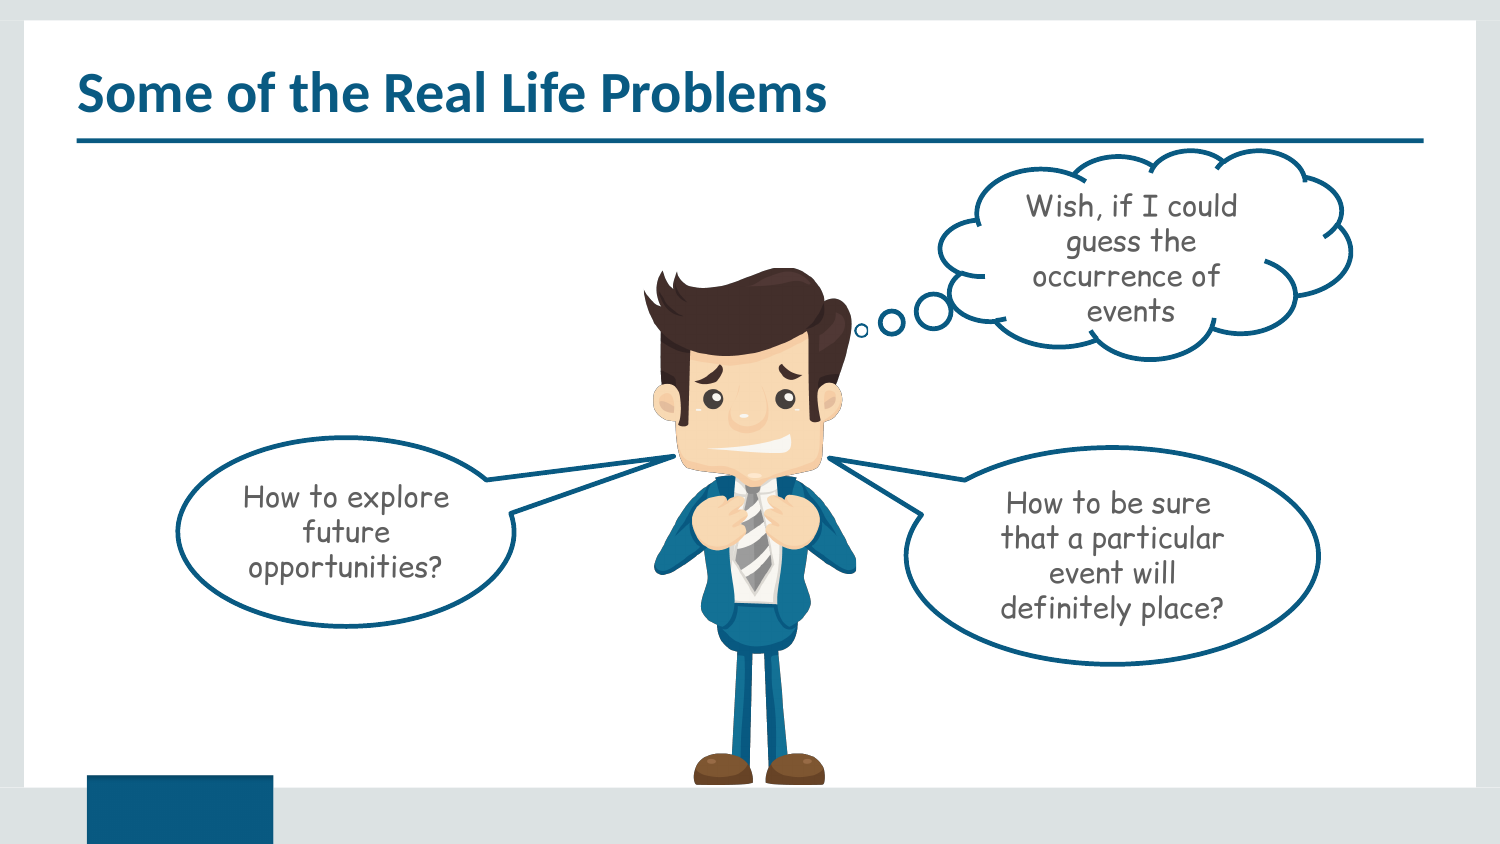

# Some of the Real Life Problems

Wish, if I could  guess the  occurrence of  events

How to explore  future  opportunities?
How to be sure  that a particular  event will  definitely place?